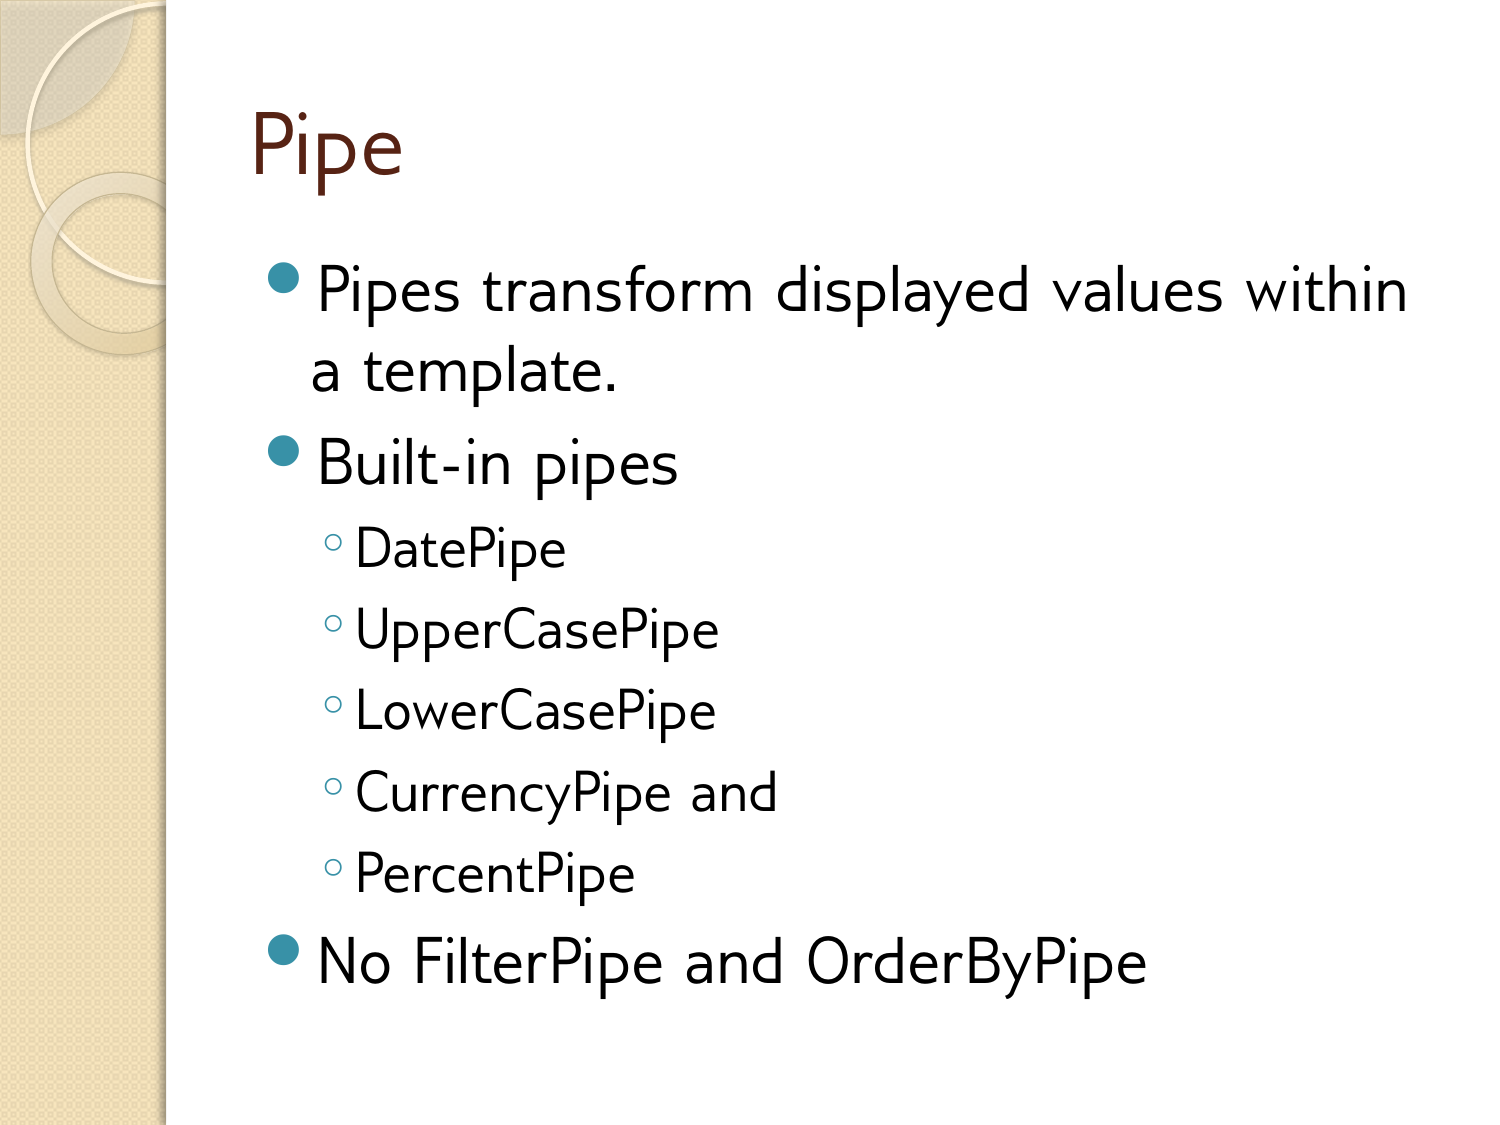

# Pipe
Pipes transform displayed values within a template.
Built-in pipes
DatePipe
UpperCasePipe
LowerCasePipe
CurrencyPipe and
PercentPipe
No FilterPipe and OrderByPipe